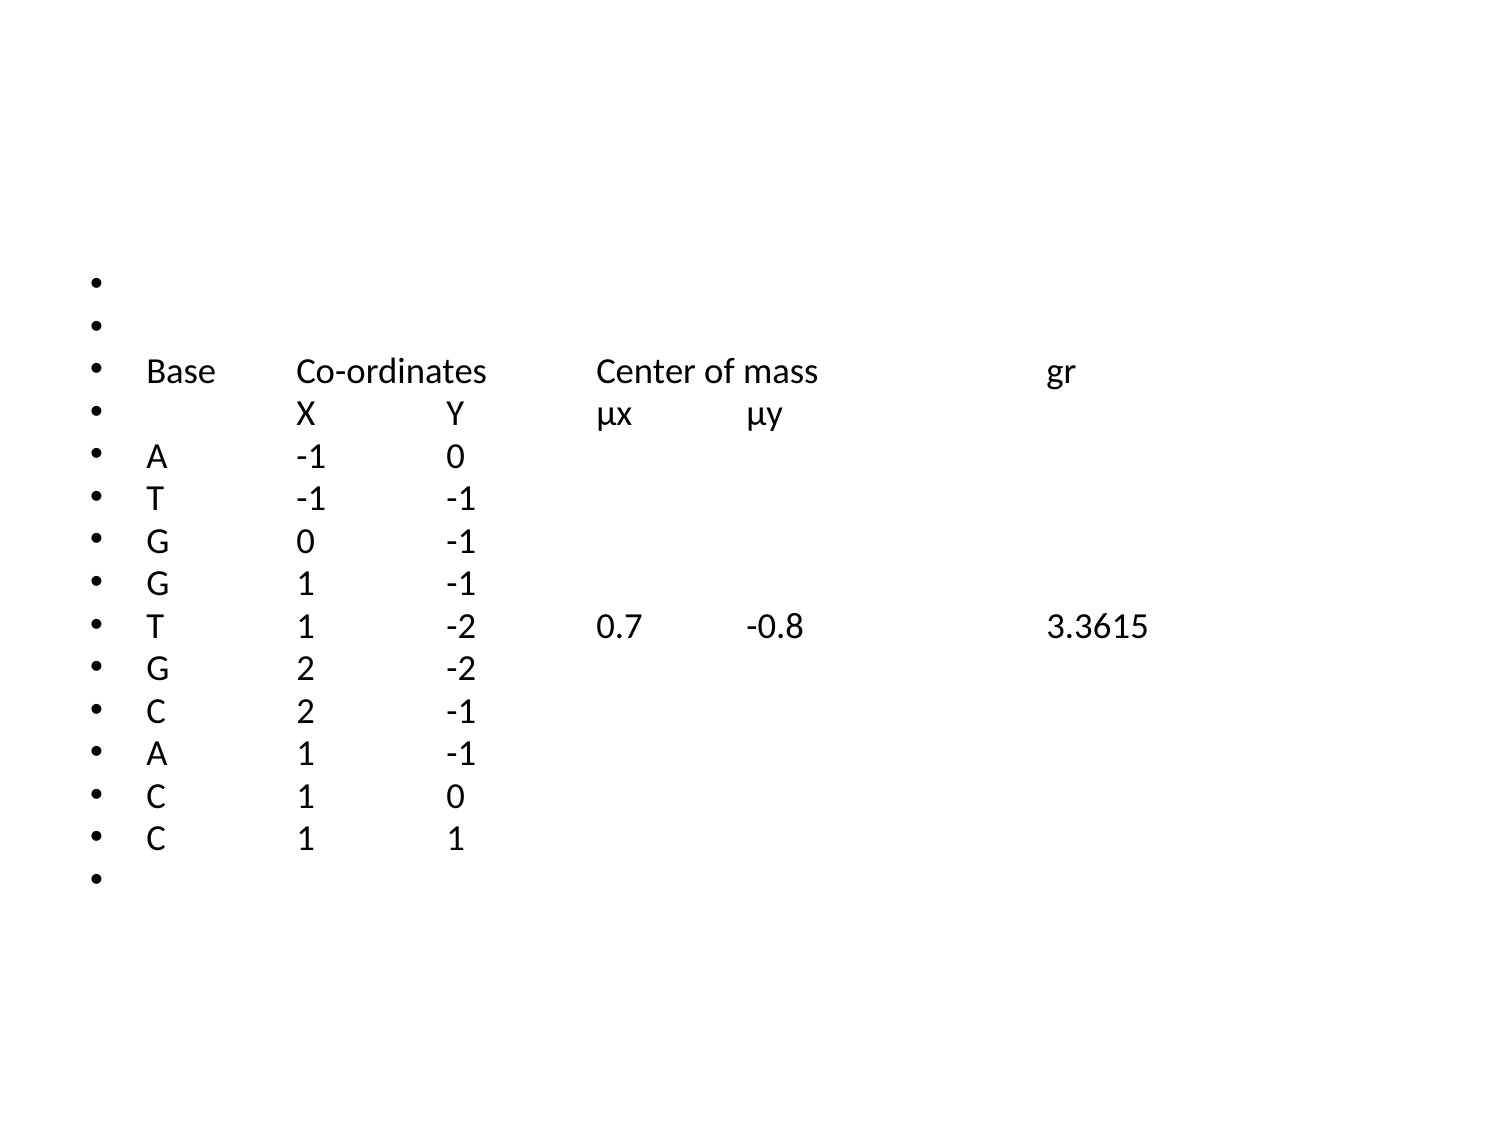

#

Base	Co-ordinates	Center of mass		gr
	X	Y	µx	µy
A	-1	0
T	-1	-1
G	0	-1
G	1	-1
T	1	-2	0.7	-0.8		3.3615
G	2	-2
C	2	-1
A	1	-1
C	1	0
C	1	1